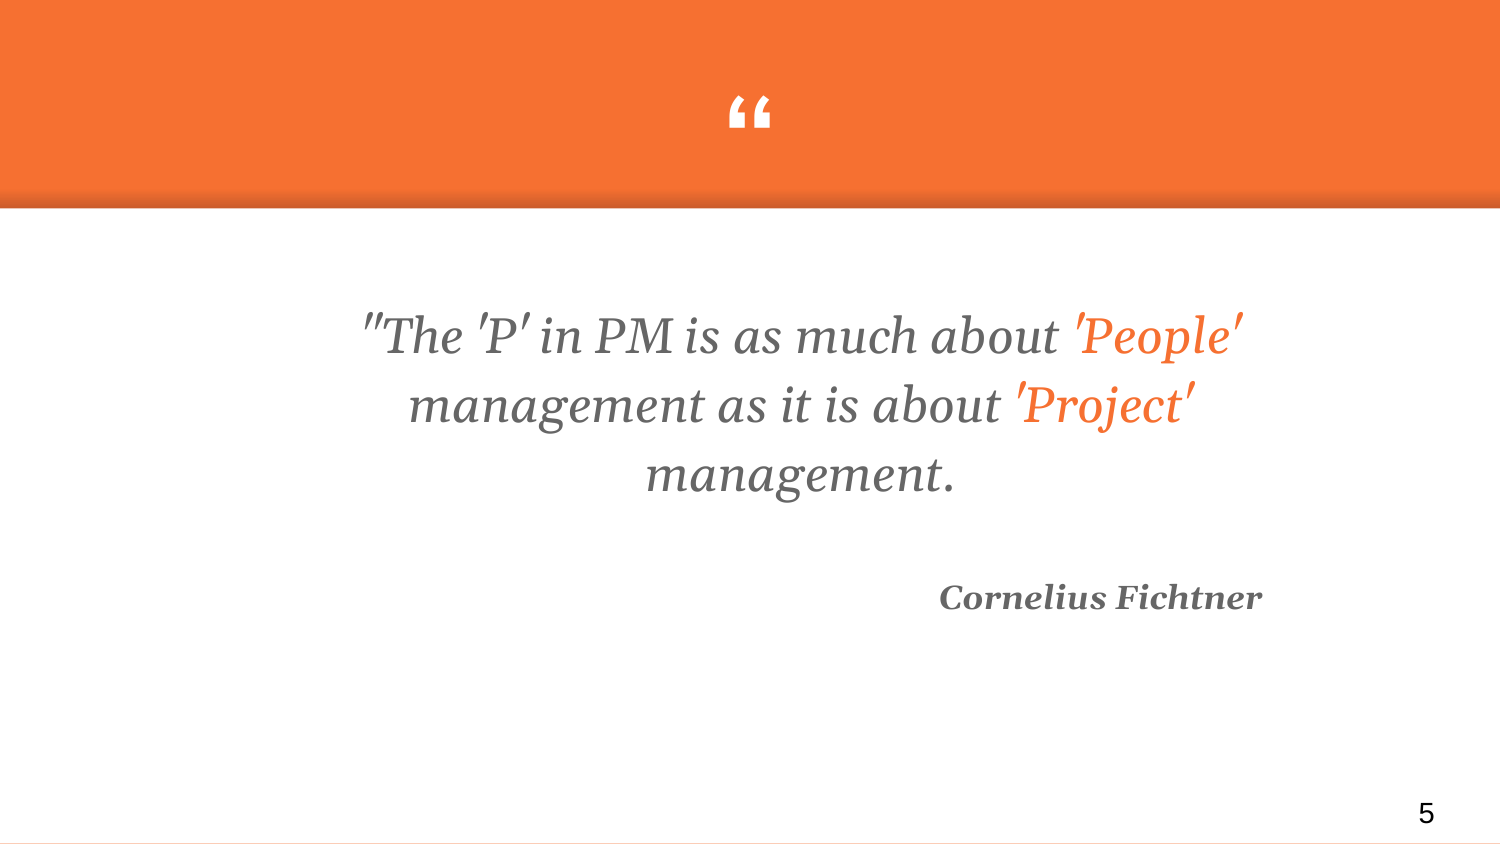

"The 'P' in PM is as much about 'People' management as it is about 'Project' management.

				Cornelius Fichtner
5